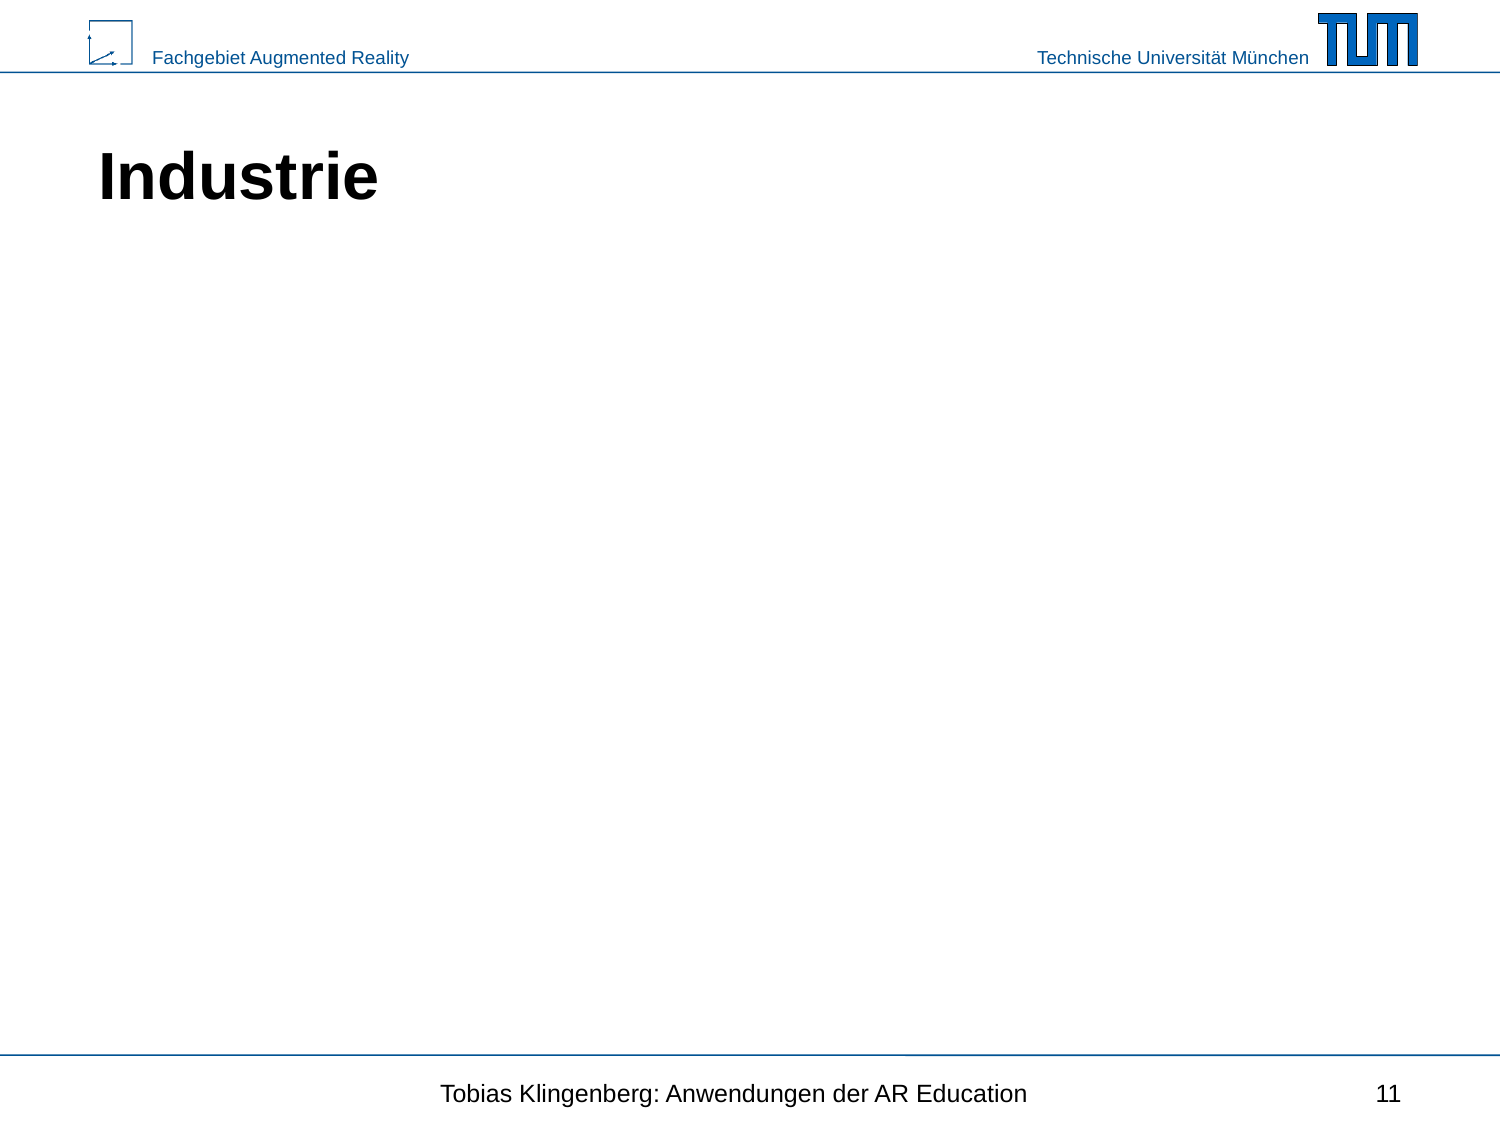

# Industrie

Tobias Klingenberg: Anwendungen der AR Education
11